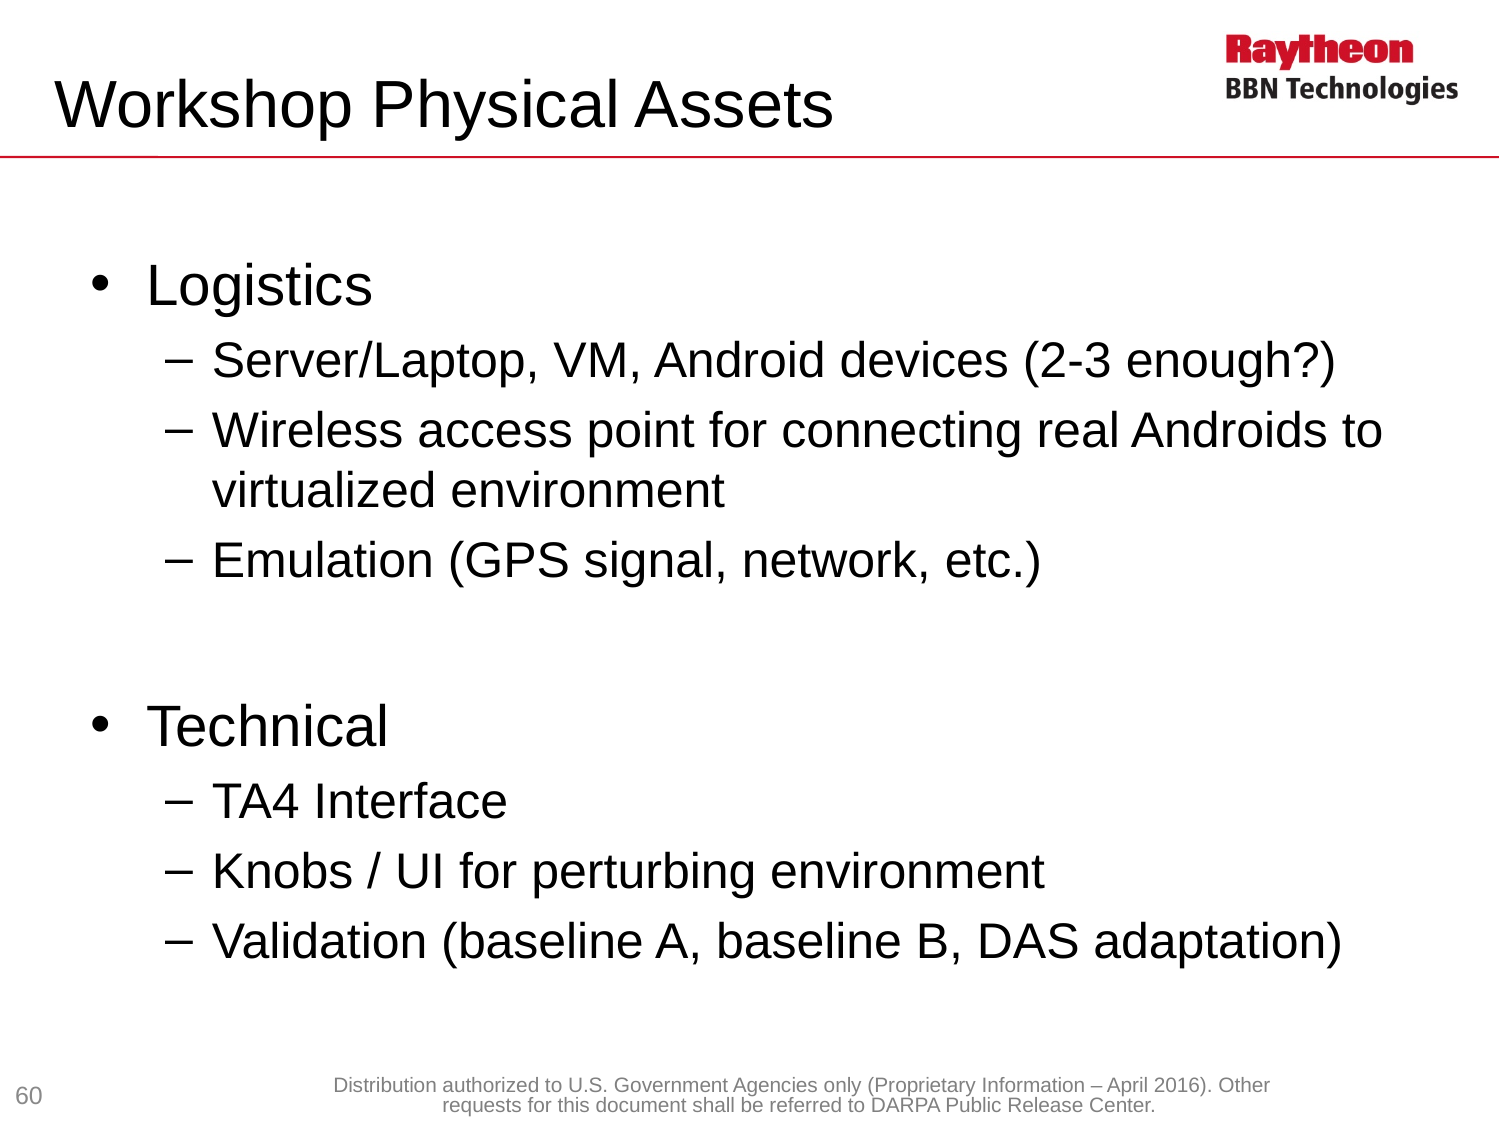

# Workshop Physical Assets
Logistics
Server/Laptop, VM, Android devices (2-3 enough?)
Wireless access point for connecting real Androids to virtualized environment
Emulation (GPS signal, network, etc.)

Technical
TA4 Interface
Knobs / UI for perturbing environment
Validation (baseline A, baseline B, DAS adaptation)
60